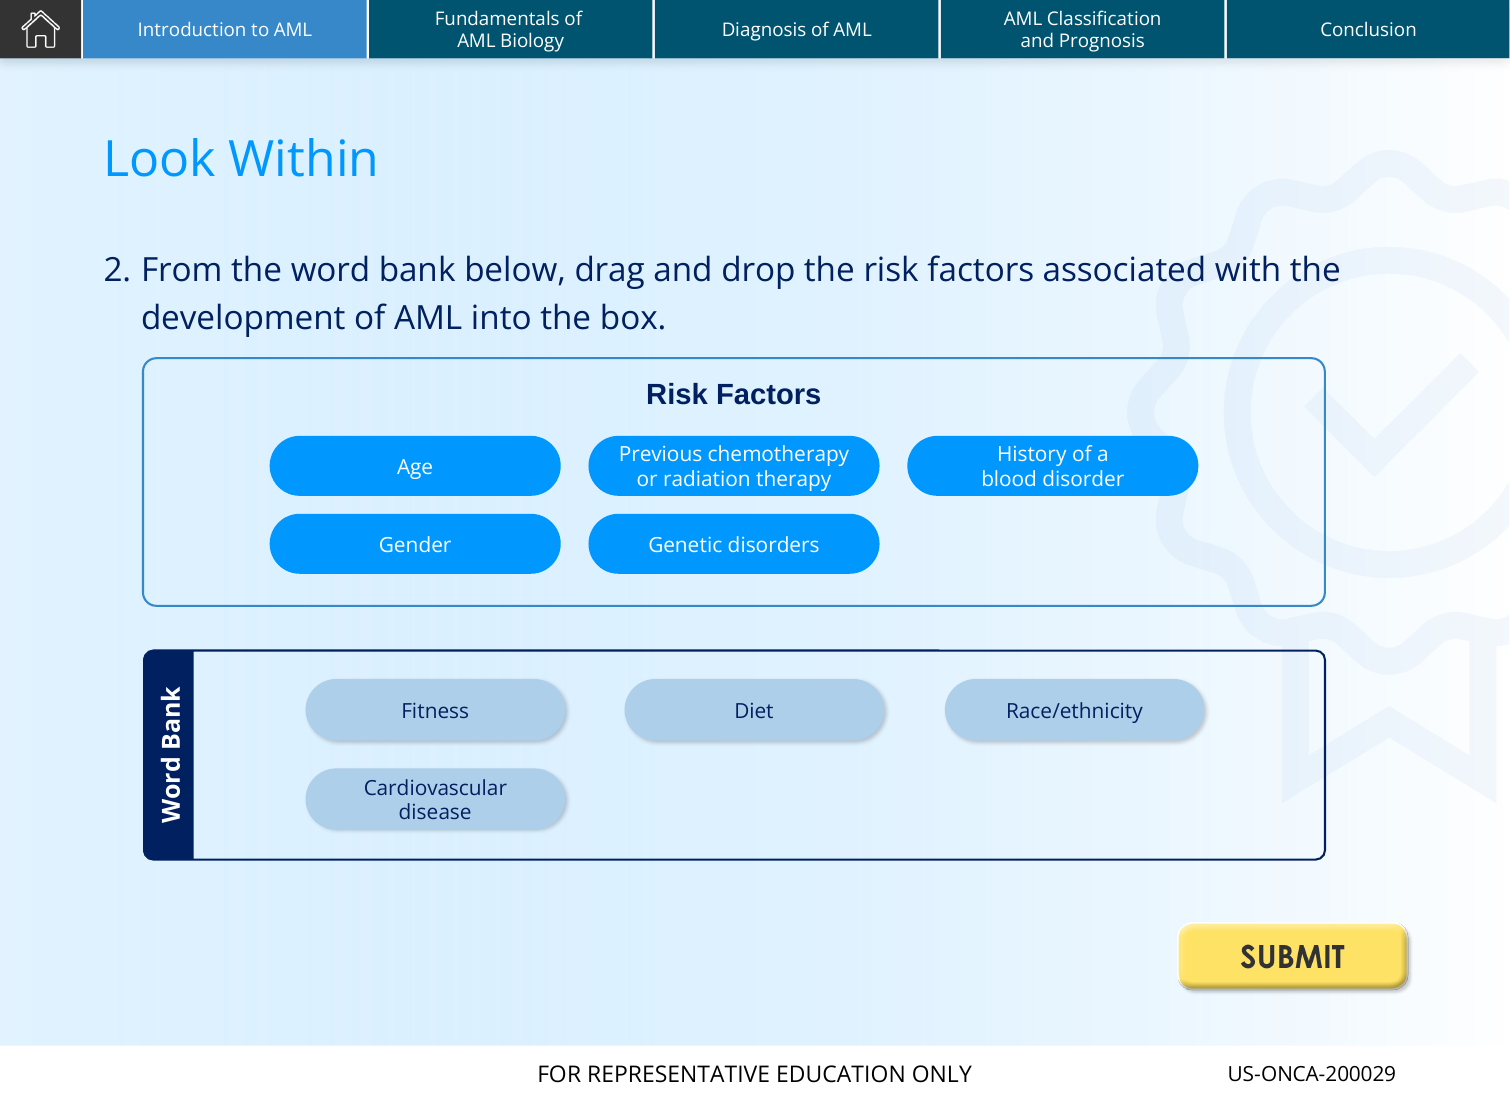

From the word bank below, drag and drop the risk factors associated with the
development of AML into the box.

Risk Factors
Age
Previous chemotherapy or radiation therapy
History of a
blood disorder
Gender
Genetic disorders

Fitness
Diet
Race/ethnicity
Word Bank
Cardiovascular disease